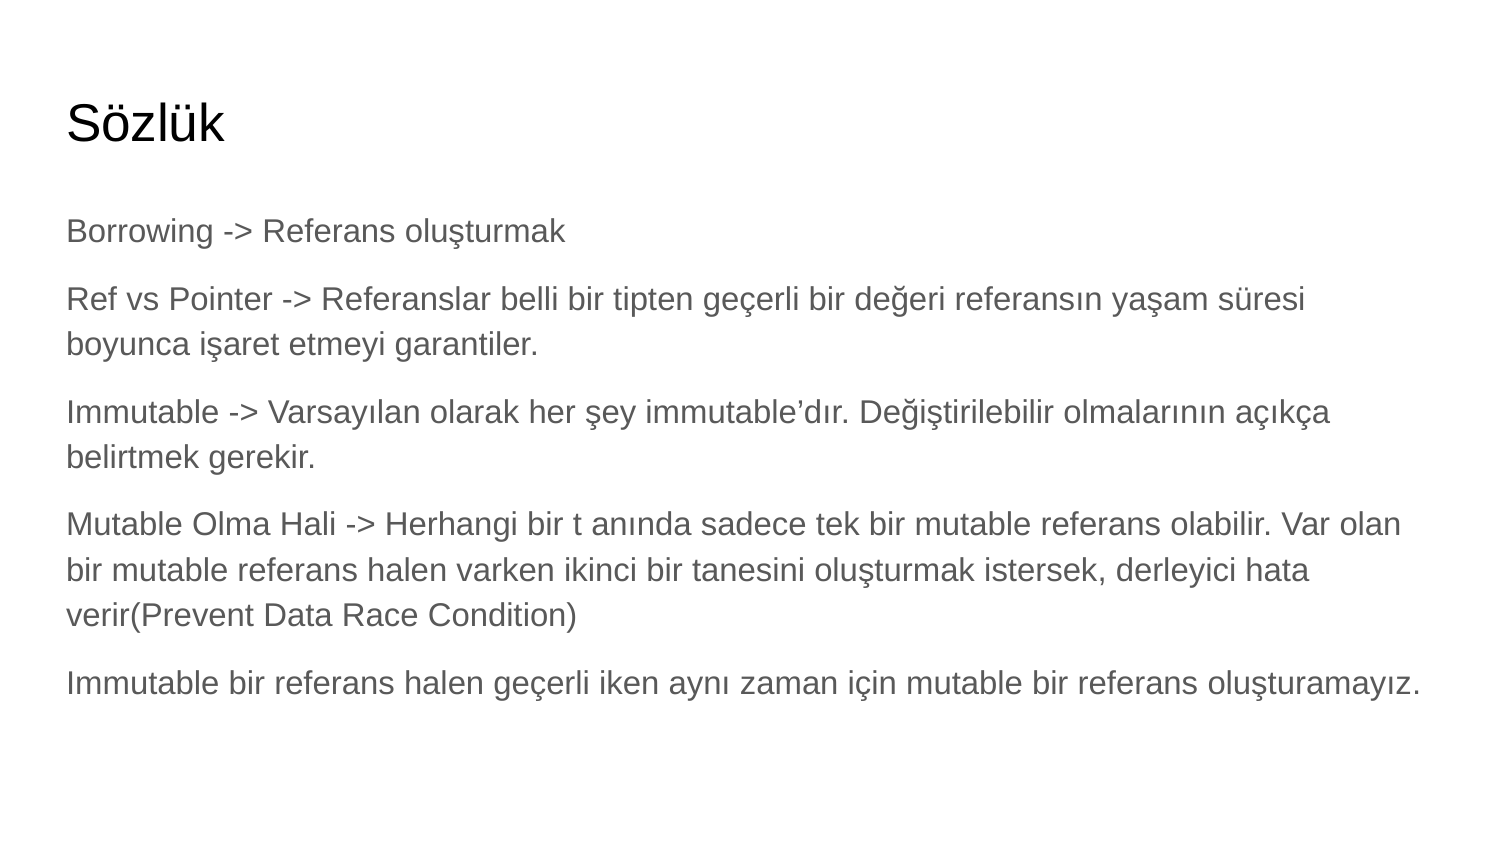

# Sözlük
Borrowing -> Referans oluşturmak
Ref vs Pointer -> Referanslar belli bir tipten geçerli bir değeri referansın yaşam süresi boyunca işaret etmeyi garantiler.
Immutable -> Varsayılan olarak her şey immutable’dır. Değiştirilebilir olmalarının açıkça belirtmek gerekir.
Mutable Olma Hali -> Herhangi bir t anında sadece tek bir mutable referans olabilir. Var olan bir mutable referans halen varken ikinci bir tanesini oluşturmak istersek, derleyici hata verir(Prevent Data Race Condition)
Immutable bir referans halen geçerli iken aynı zaman için mutable bir referans oluşturamayız.